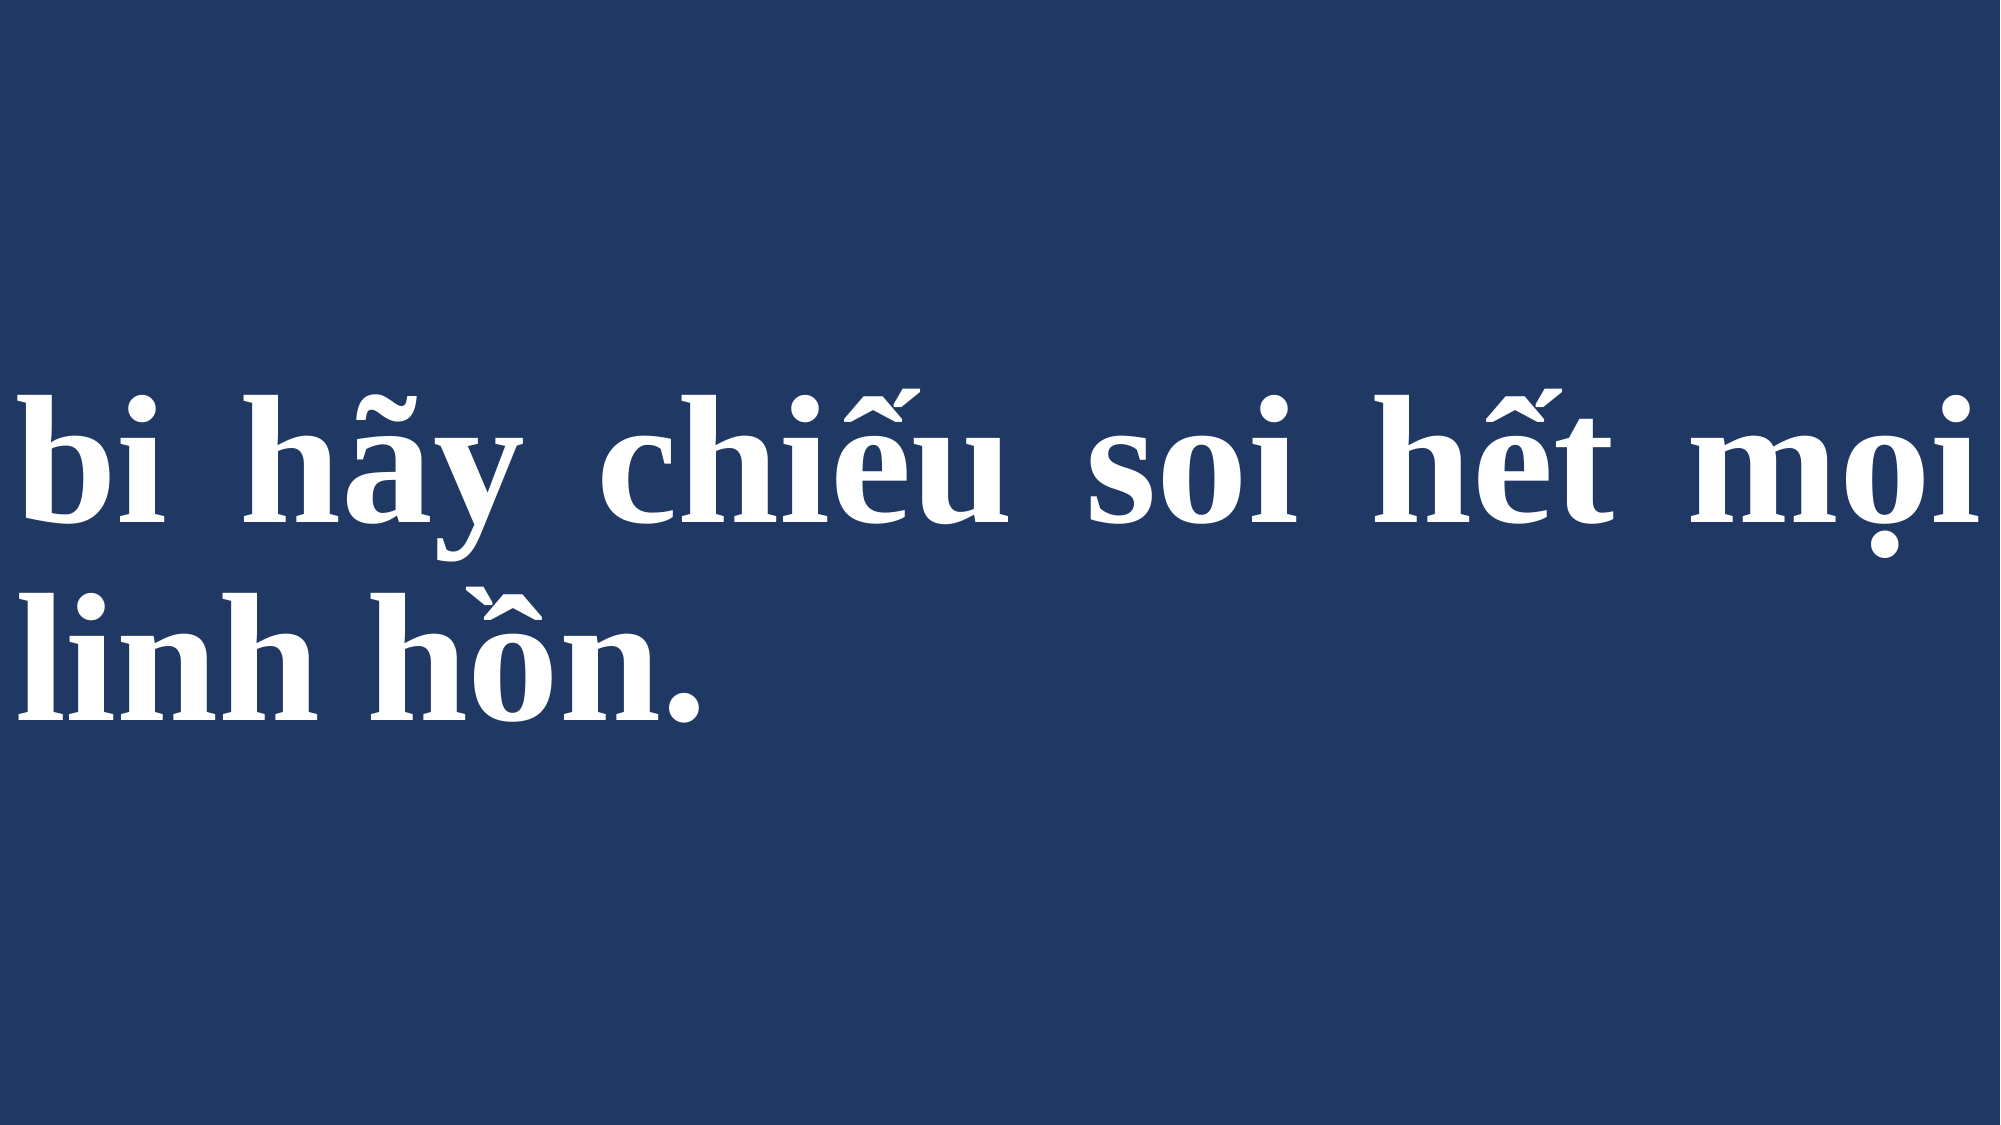

# bi hãy chiếu soi hết mọi linh hồn.